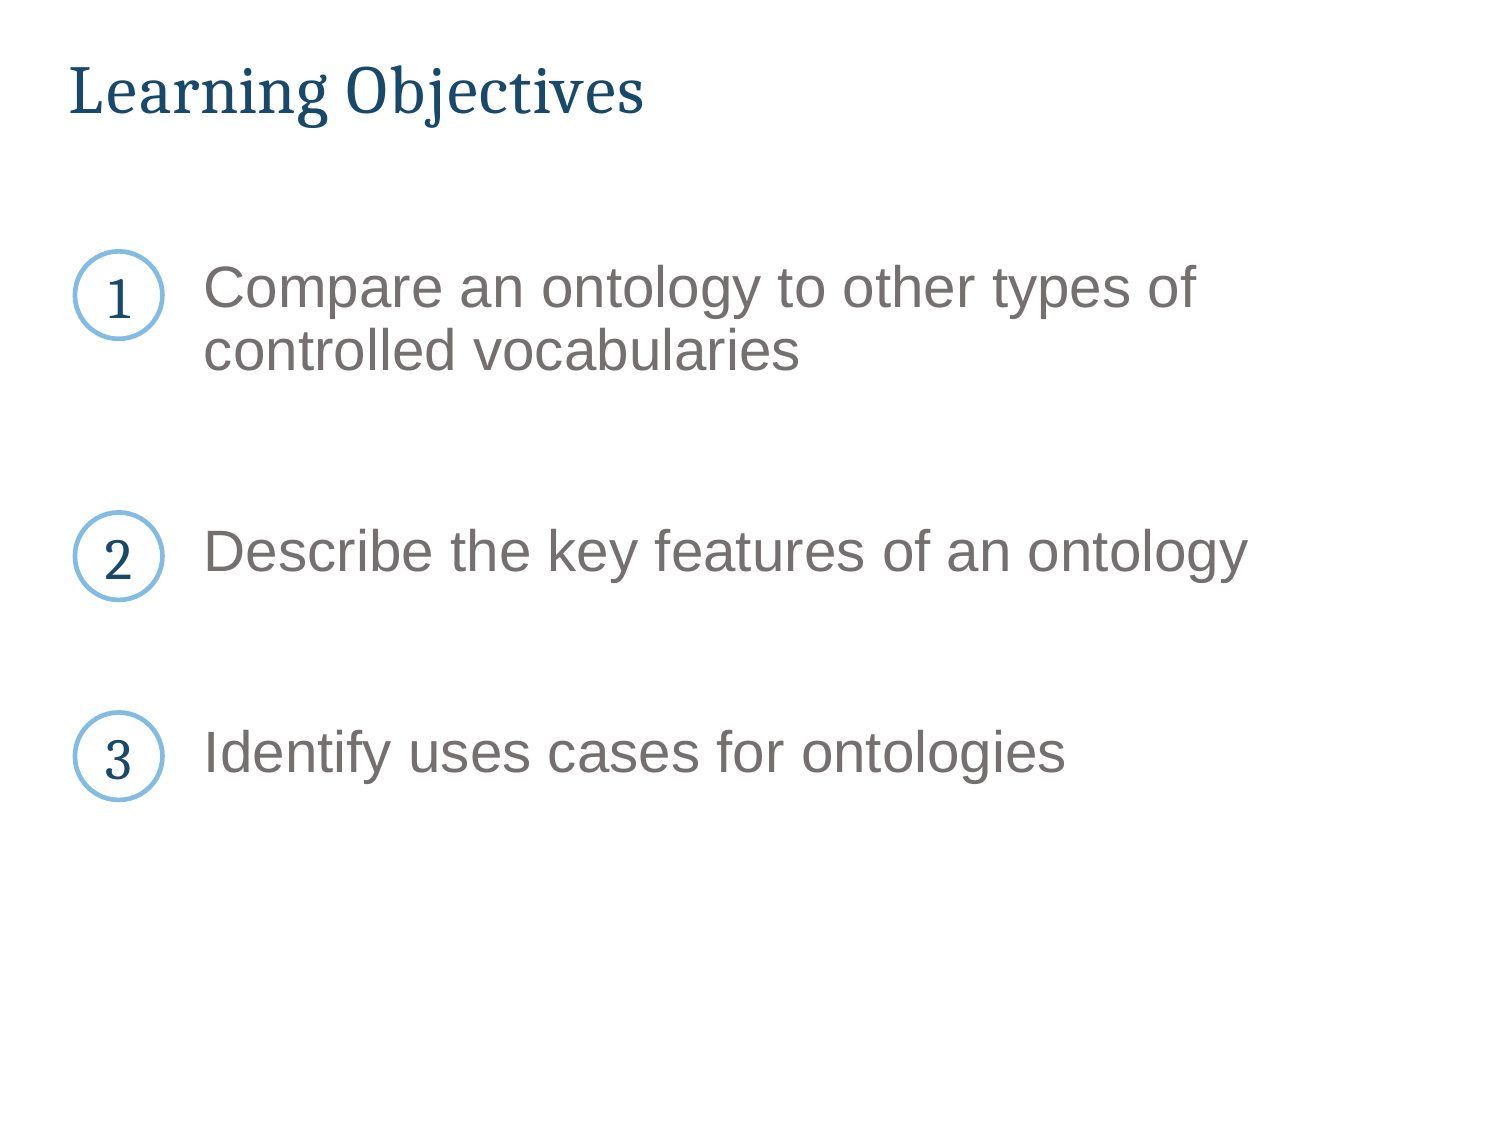

Learning Objectives
Compare an ontology to other types of controlled vocabularies

Describe the key features of an ontology

Identify uses cases for ontologies

1
2
3